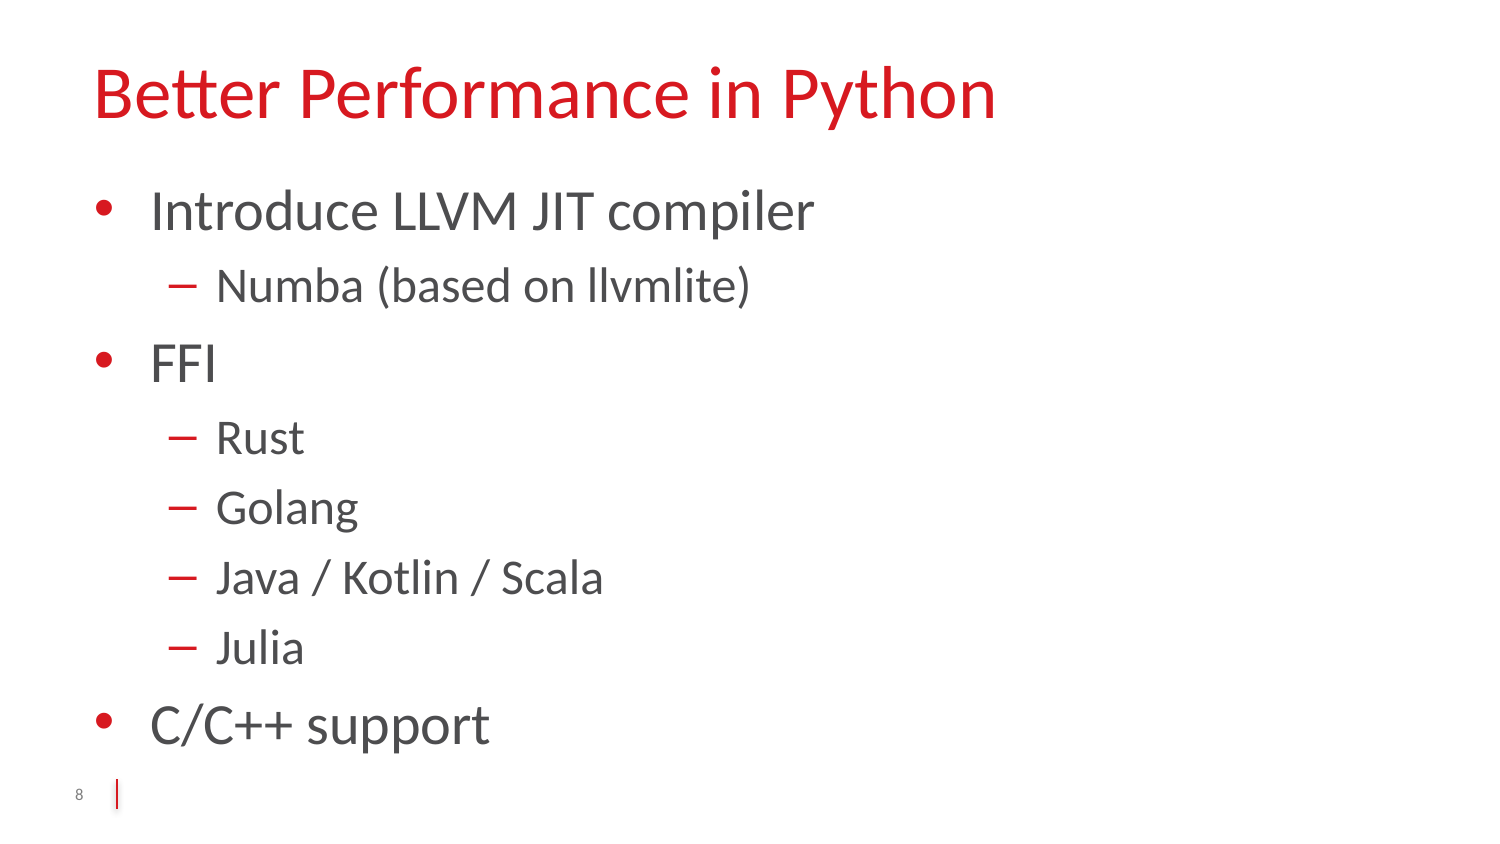

# Better Performance in Python
Introduce LLVM JIT compiler
Numba (based on llvmlite)
FFI
Rust
Golang
Java / Kotlin / Scala
Julia
C/C++ support